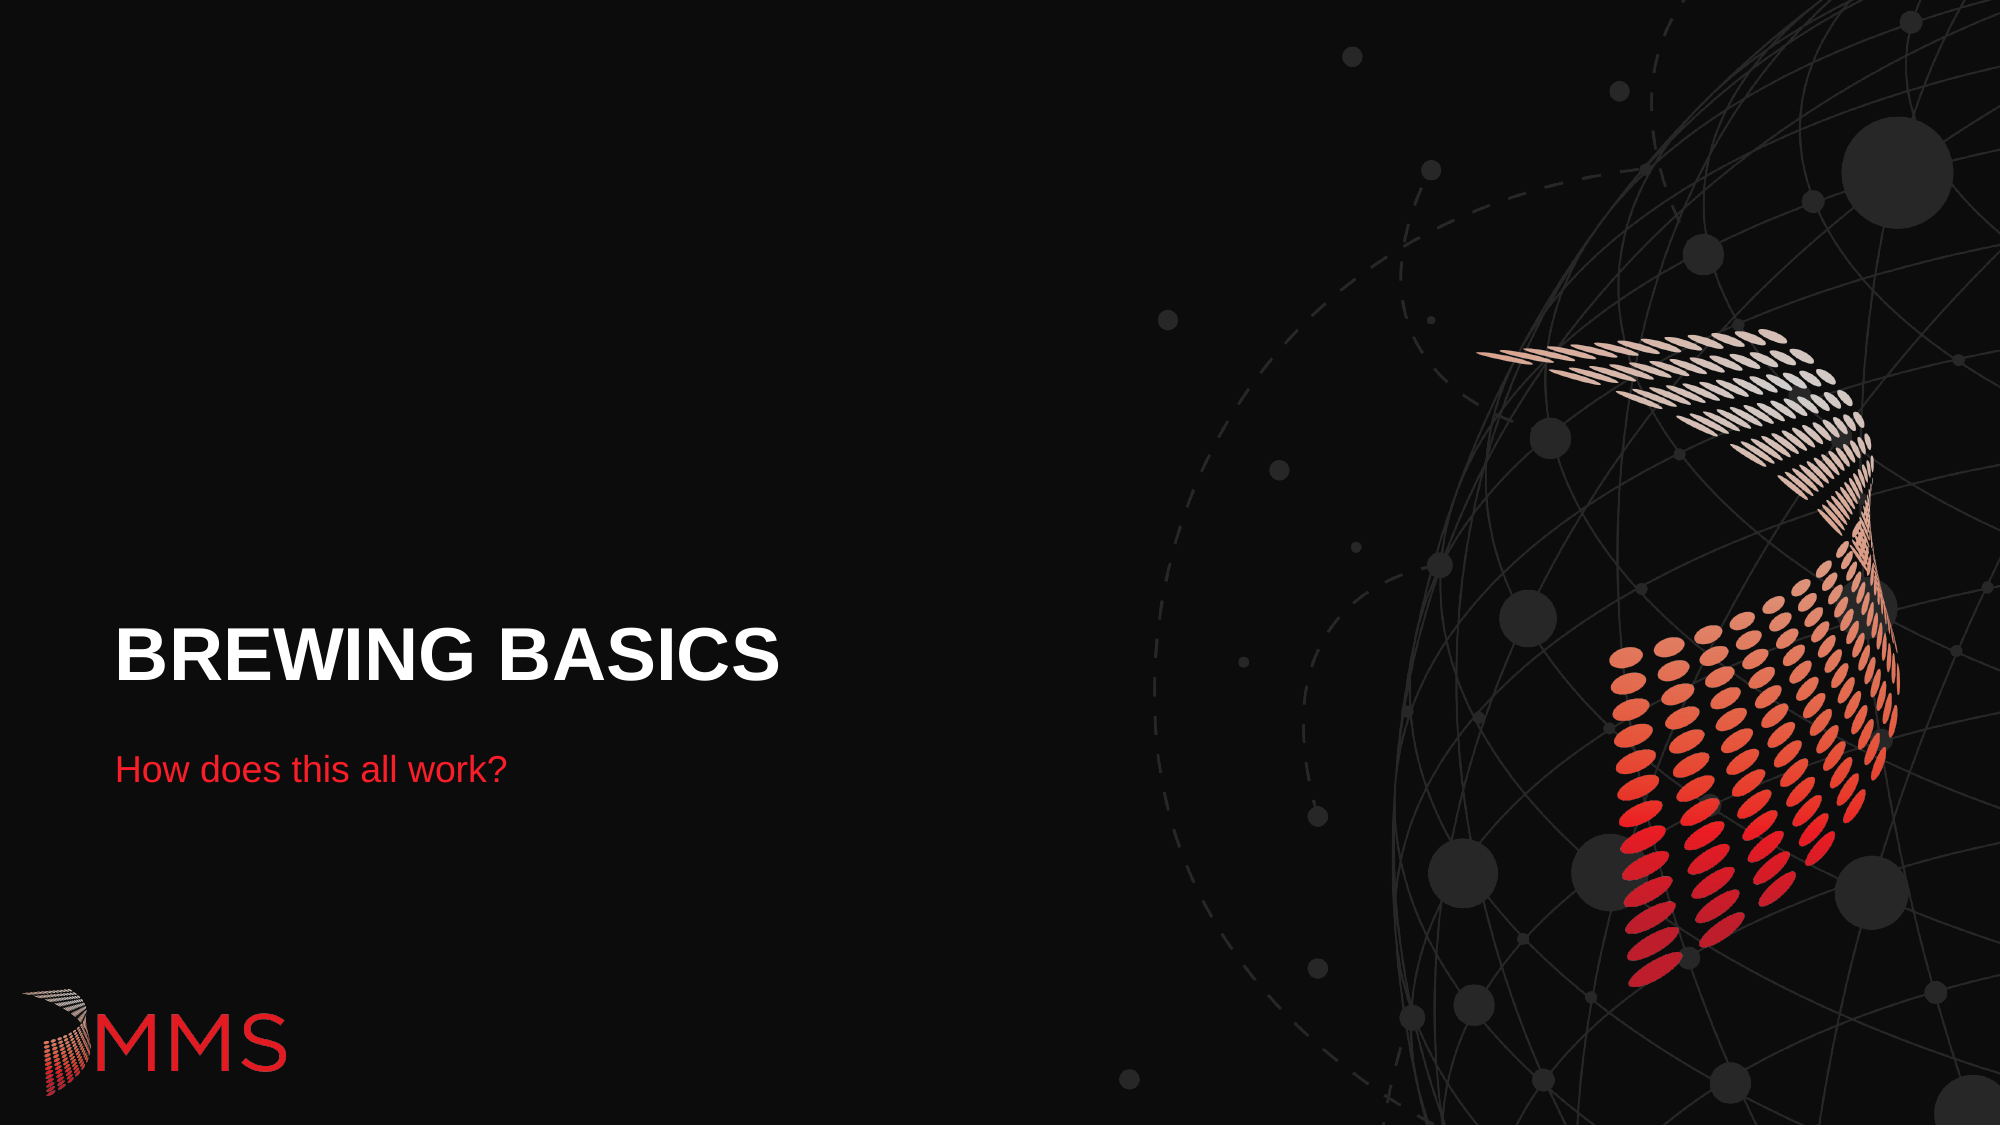

# Brewing Basics
How does this all work?